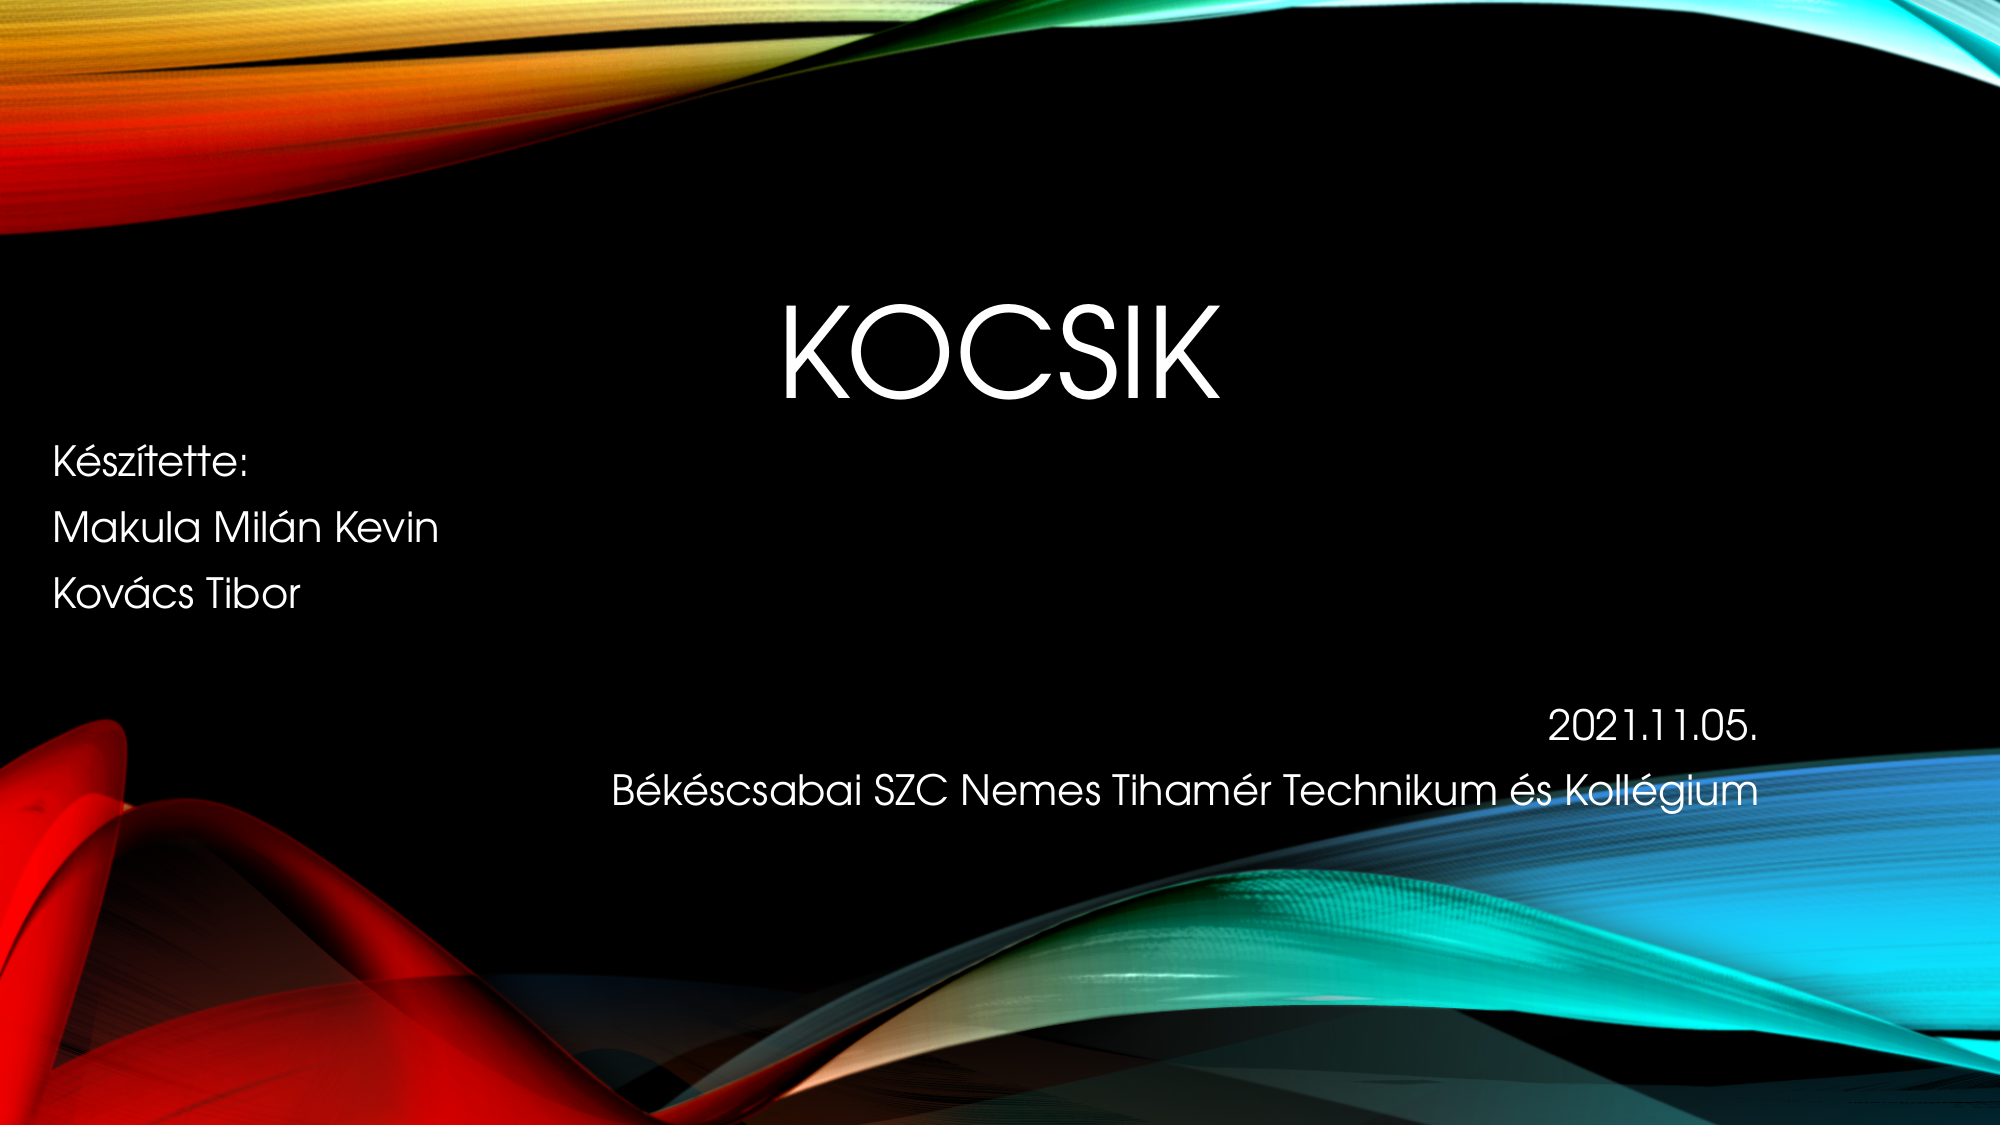

# Kocsik
Készítette:
Makula Milán Kevin
Kovács Tibor

2021.11.05.
Békéscsabai SZC Nemes Tihamér Technikum és Kollégium